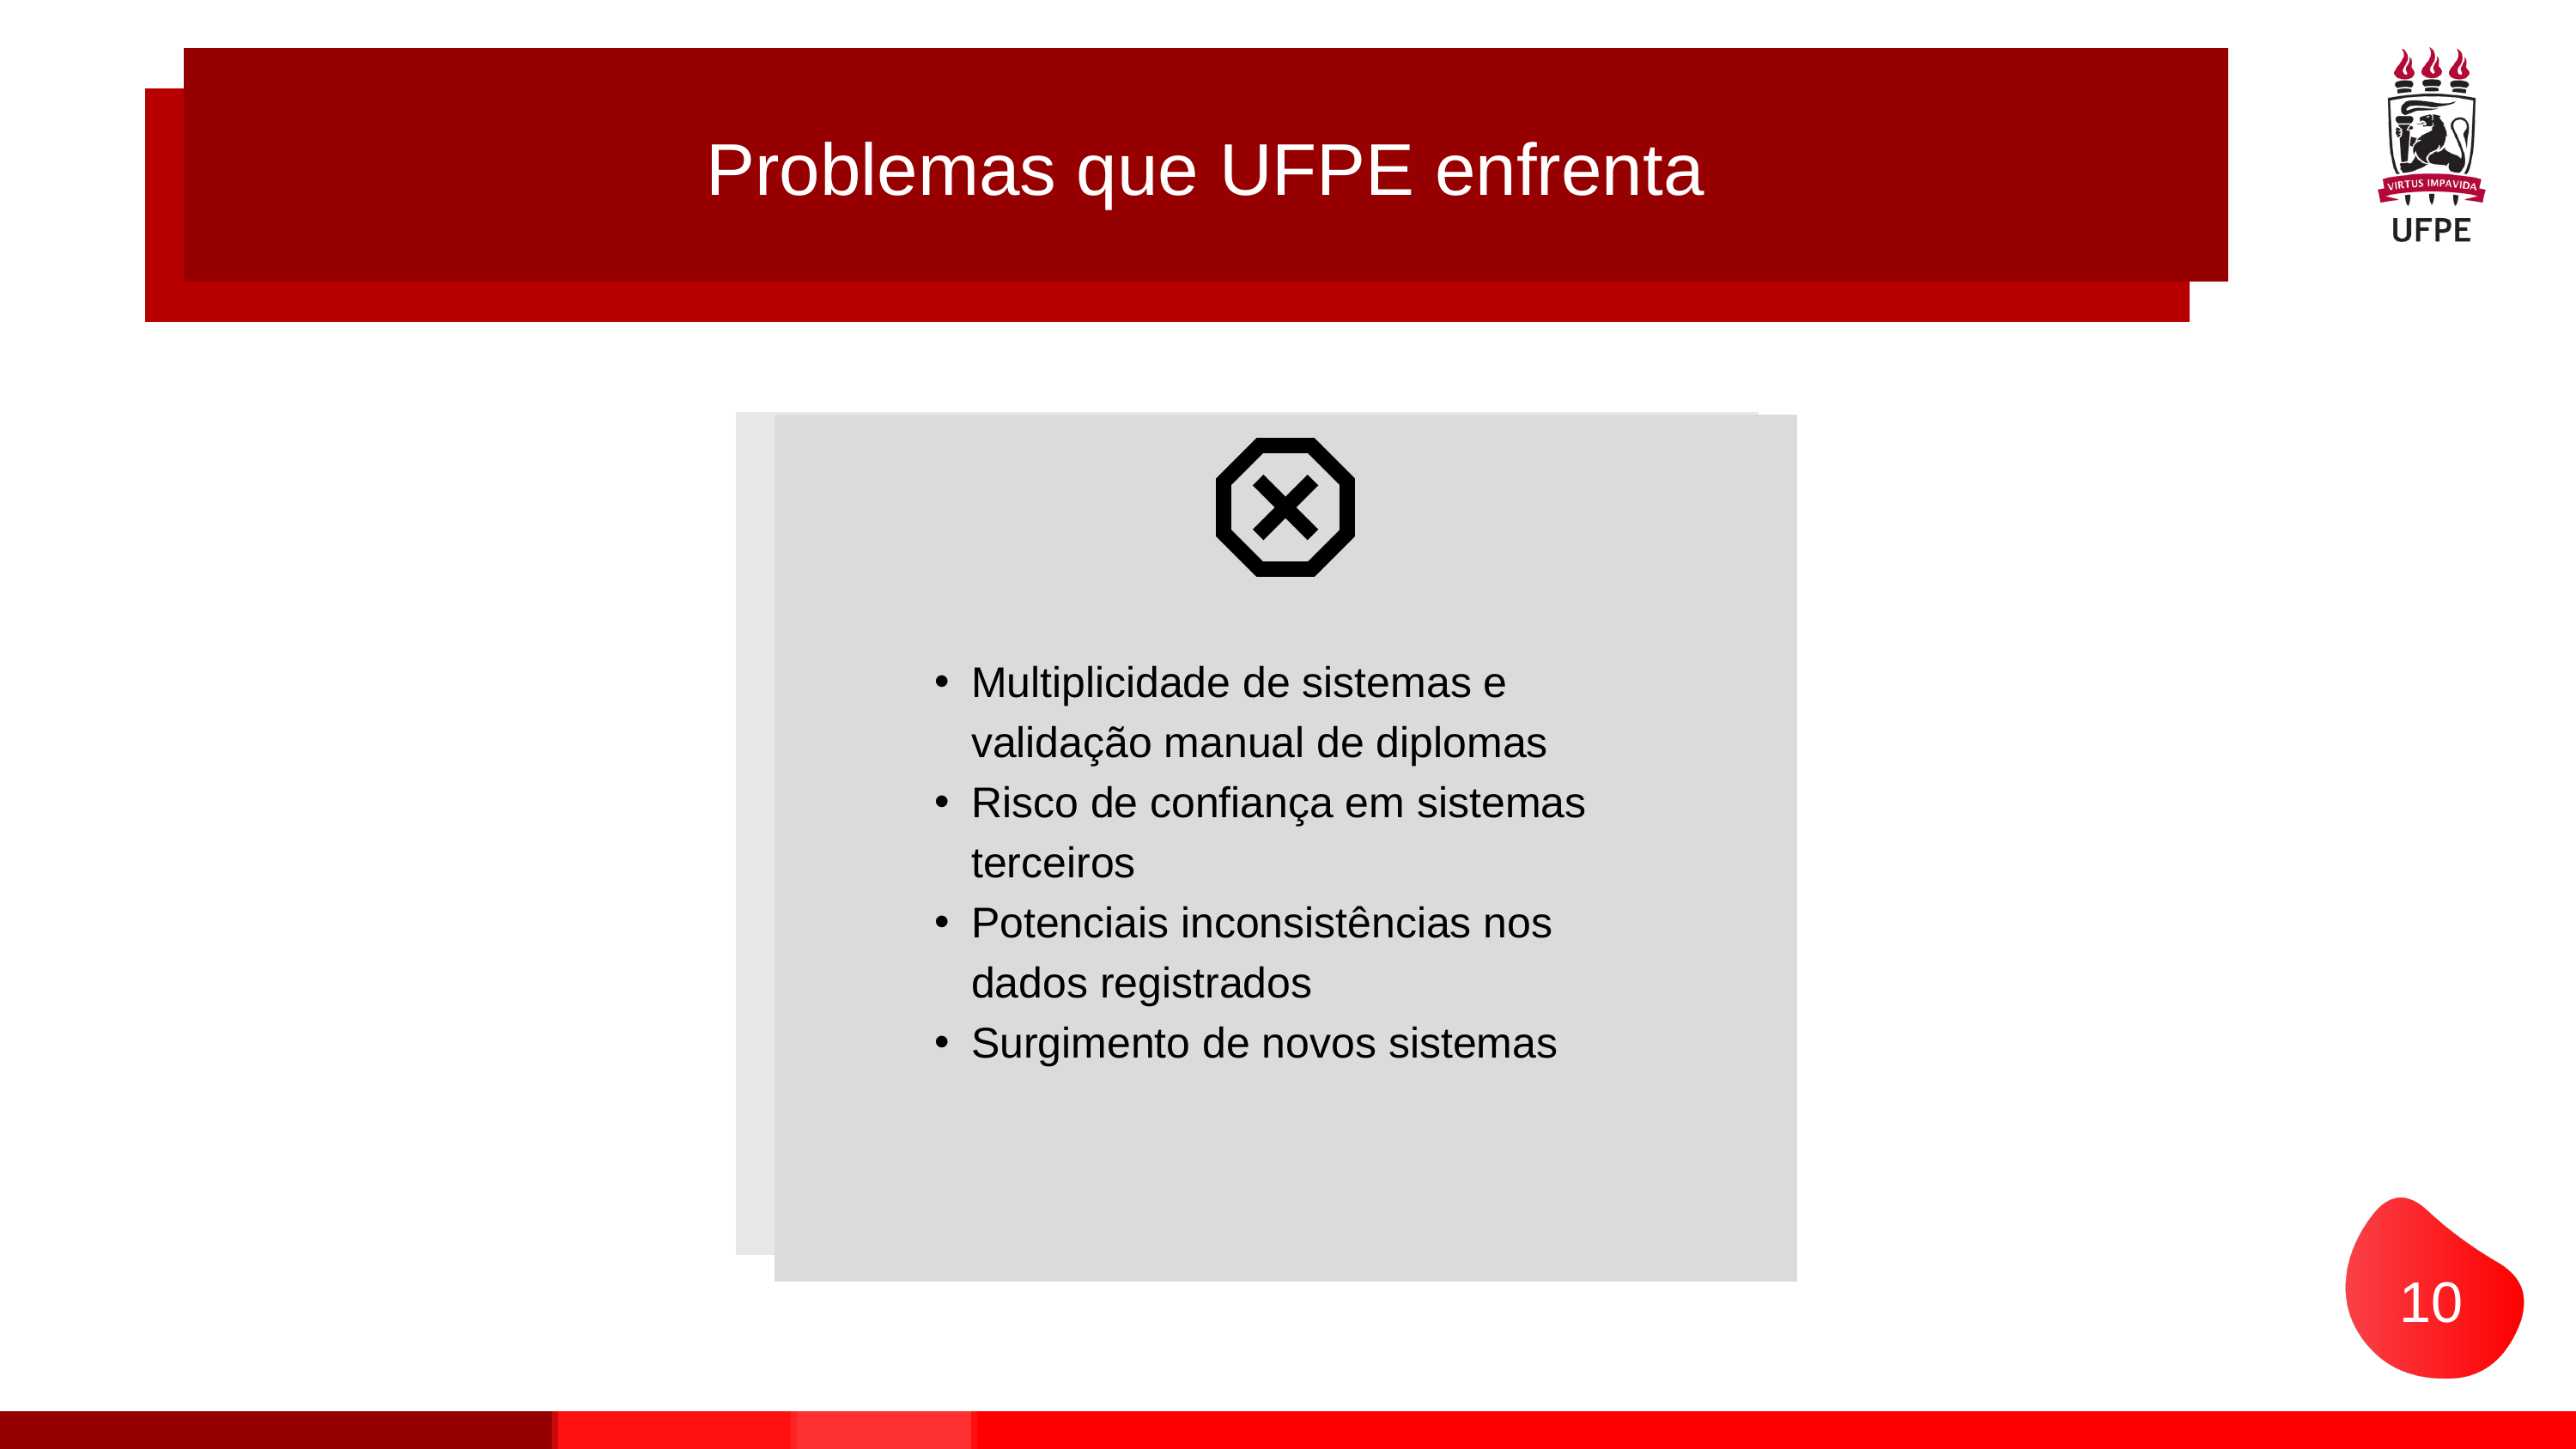

Problemas que UFPE enfrenta

Multiplicidade de sistemas e validação manual de diplomas
Risco de confiança em sistemas terceiros
Potenciais inconsistências nos dados registrados
Surgimento de novos sistemas

10